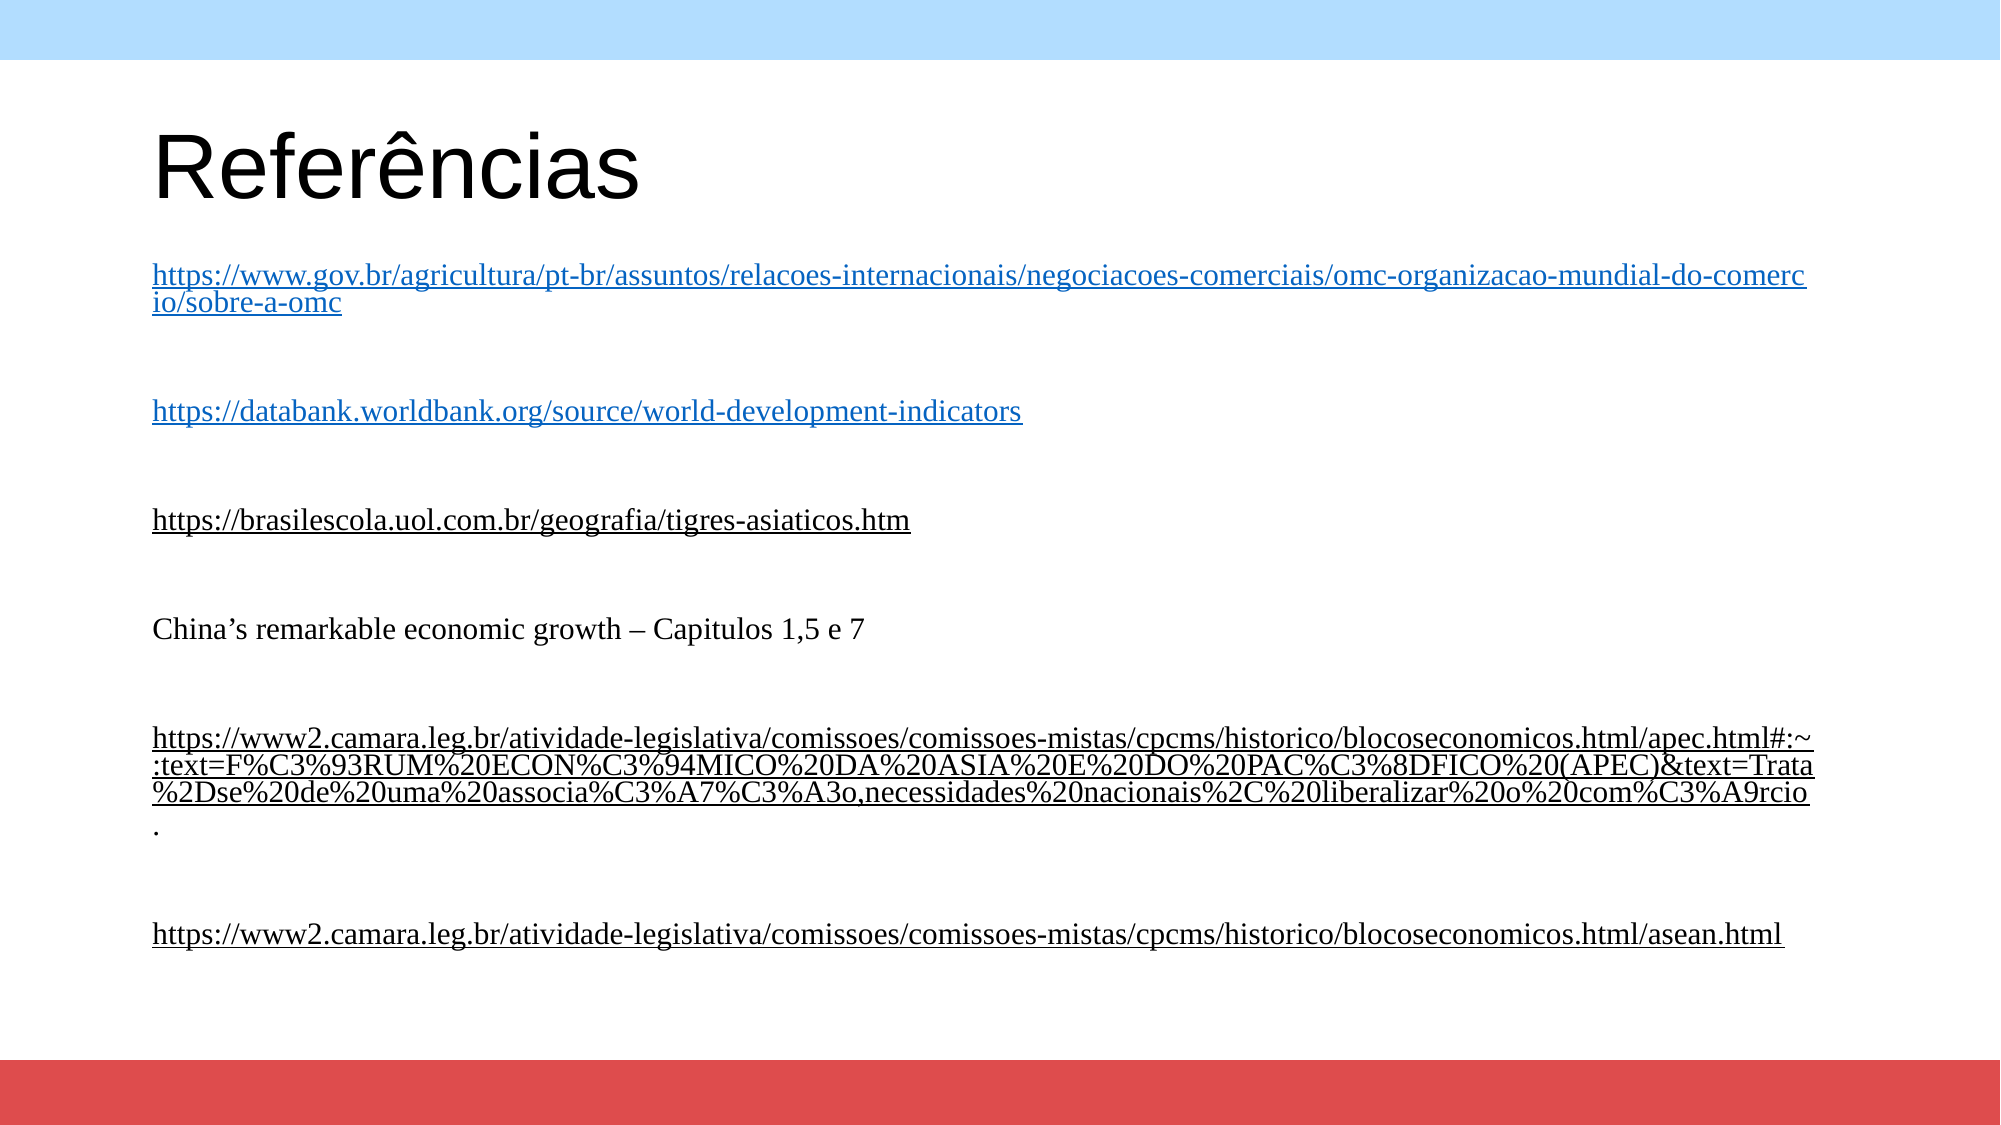

# Referências
https://www.gov.br/agricultura/pt-br/assuntos/relacoes-internacionais/negociacoes-comerciais/omc-organizacao-mundial-do-comercio/sobre-a-omc

https://databank.worldbank.org/source/world-development-indicators

https://brasilescola.uol.com.br/geografia/tigres-asiaticos.htm

China’s remarkable economic growth – Capitulos 1,5 e 7

https://www2.camara.leg.br/atividade-legislativa/comissoes/comissoes-mistas/cpcms/historico/blocoseconomicos.html/apec.html#:~:text=F%C3%93RUM%20ECON%C3%94MICO%20DA%20ASIA%20E%20DO%20PAC%C3%8DFICO%20(APEC)&text=Trata%2Dse%20de%20uma%20associa%C3%A7%C3%A3o,necessidades%20nacionais%2C%20liberalizar%20o%20com%C3%A9rcio.

https://www2.camara.leg.br/atividade-legislativa/comissoes/comissoes-mistas/cpcms/historico/blocoseconomicos.html/asean.html